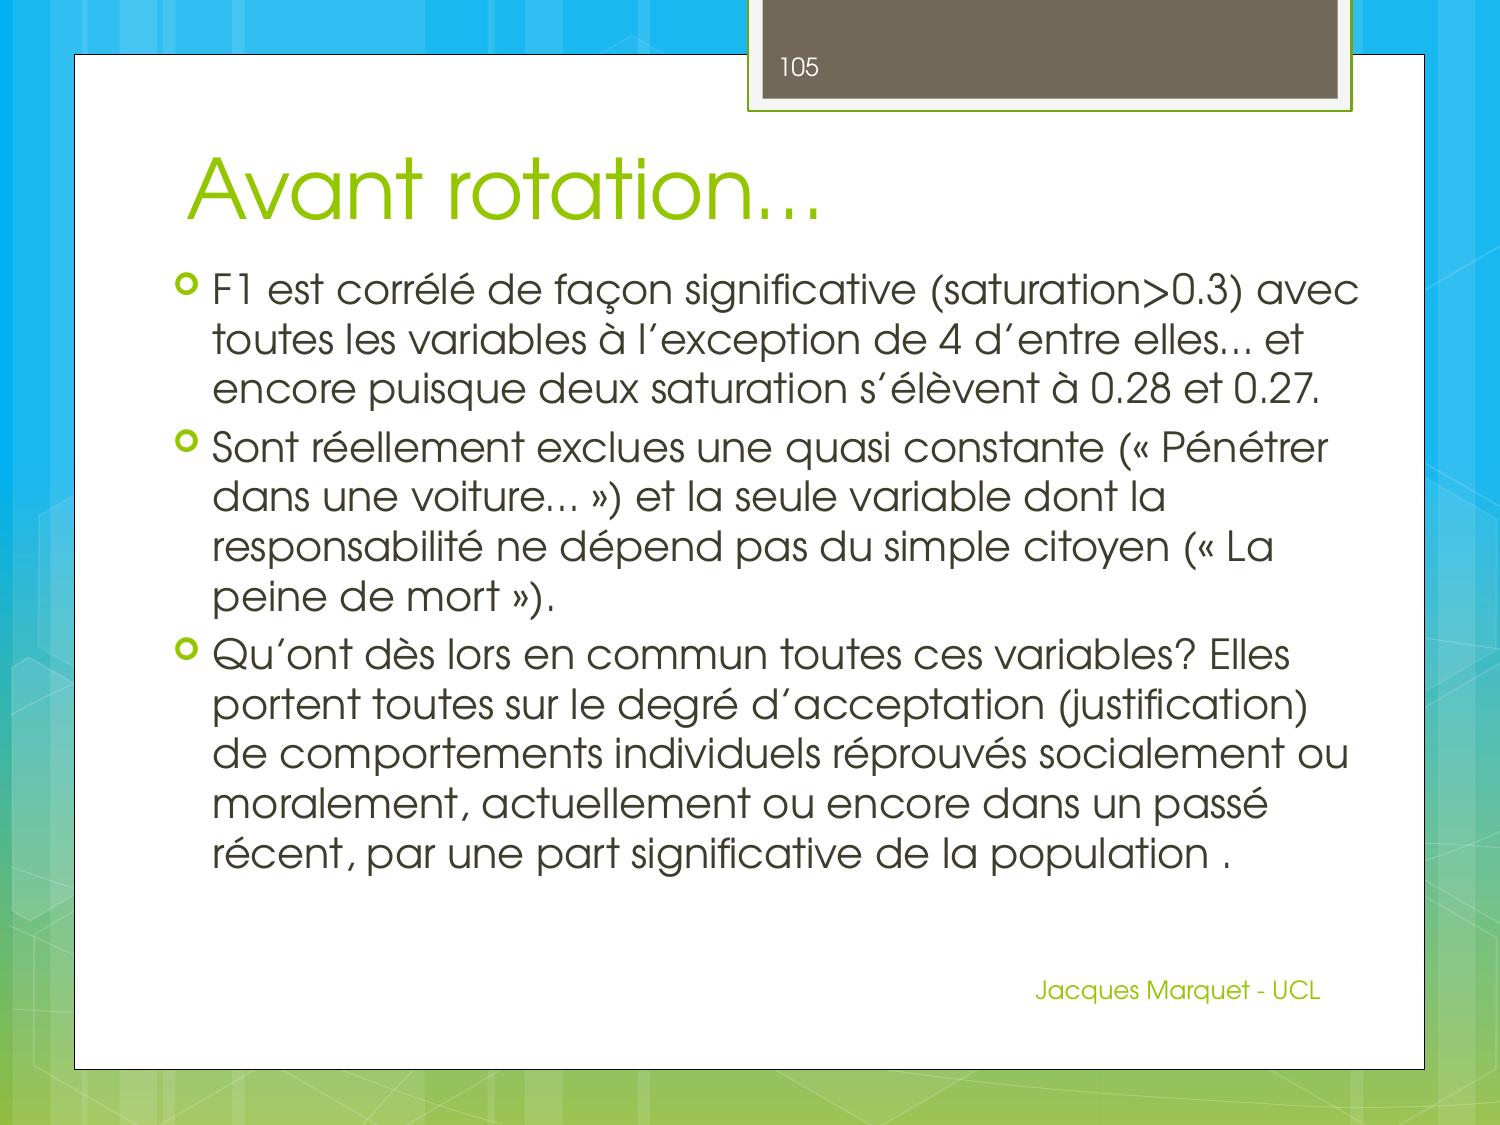

105
# Avant rotation…
F1 est corrélé de façon significative (saturation>0.3) avec toutes les variables à l’exception de 4 d’entre elles… et encore puisque deux saturation s’élèvent à 0.28 et 0.27.
Sont réellement exclues une quasi constante (« Pénétrer dans une voiture… ») et la seule variable dont la responsabilité ne dépend pas du simple citoyen (« La peine de mort »).
Qu’ont dès lors en commun toutes ces variables? Elles portent toutes sur le degré d’acceptation (justification) de comportements individuels réprouvés socialement ou moralement, actuellement ou encore dans un passé récent, par une part significative de la population .
Jacques Marquet - UCL